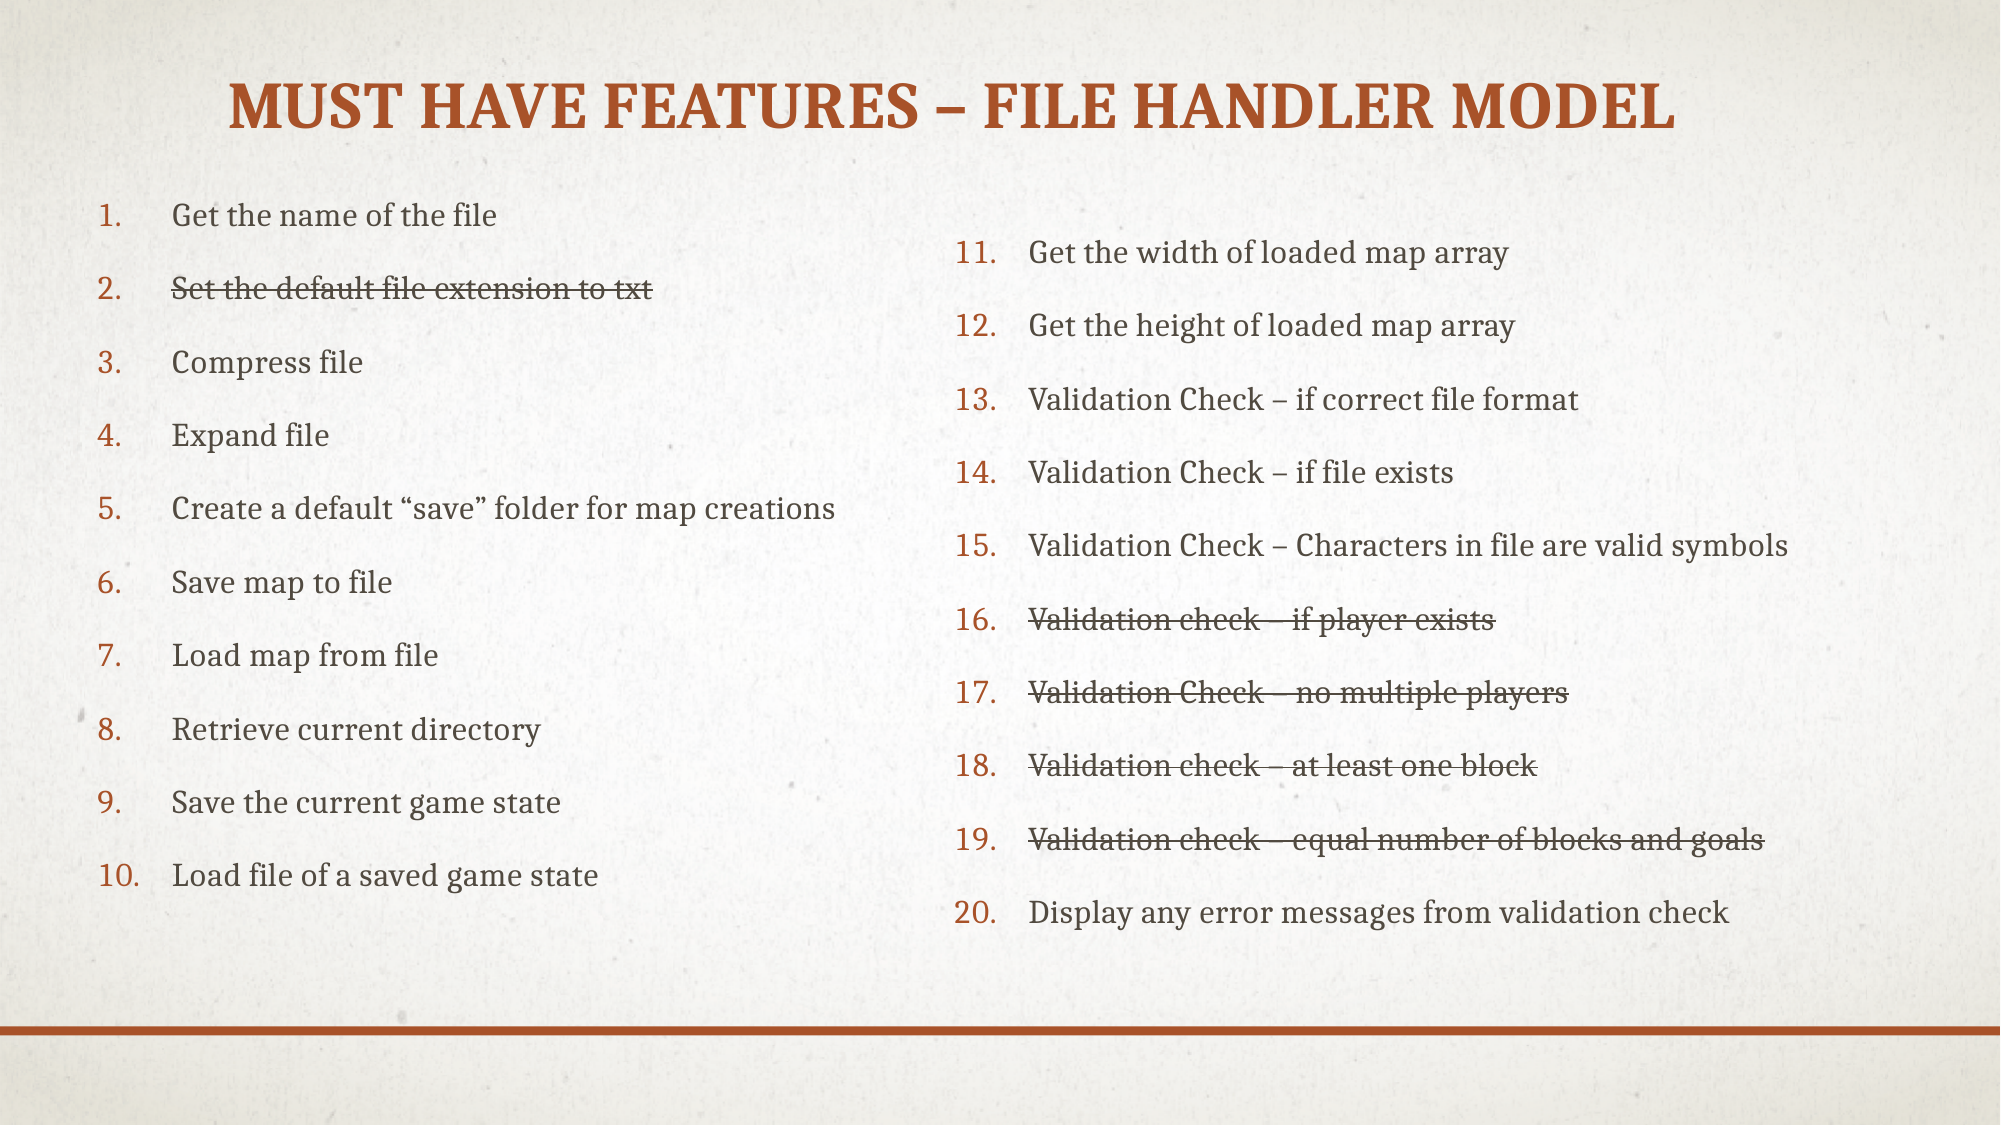

# MUST HAVE FEATURES – FILE HANDLER MODEL

Get the width of loaded map array
Get the height of loaded map array
Validation Check – if correct file format
Validation Check – if file exists
Validation Check – Characters in file are valid symbols
Validation check – if player exists
Validation Check – no multiple players
Validation check – at least one block
Validation check – equal number of blocks and goals
Display any error messages from validation check
Get the name of the file
Set the default file extension to txt
Compress file
Expand file
Create a default “save” folder for map creations
Save map to file
Load map from file
Retrieve current directory
Save the current game state
Load file of a saved game state